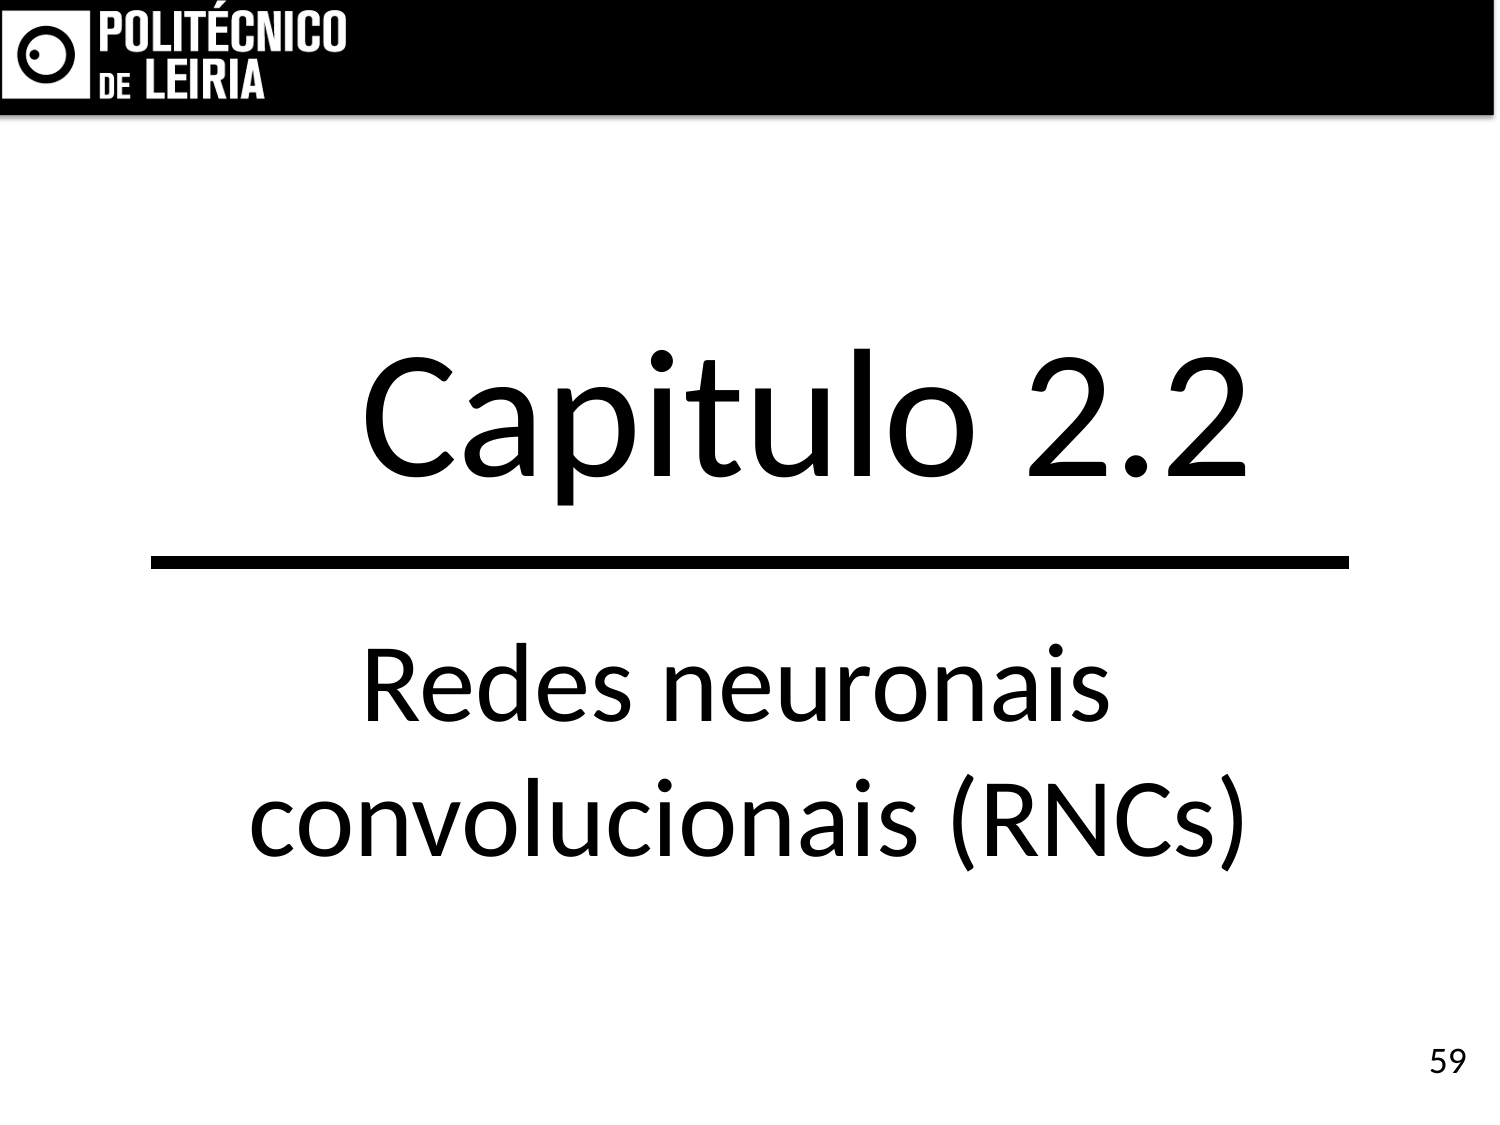

Capitulo 2.2
Redes neuronais
convolucionais (RNCs)
59